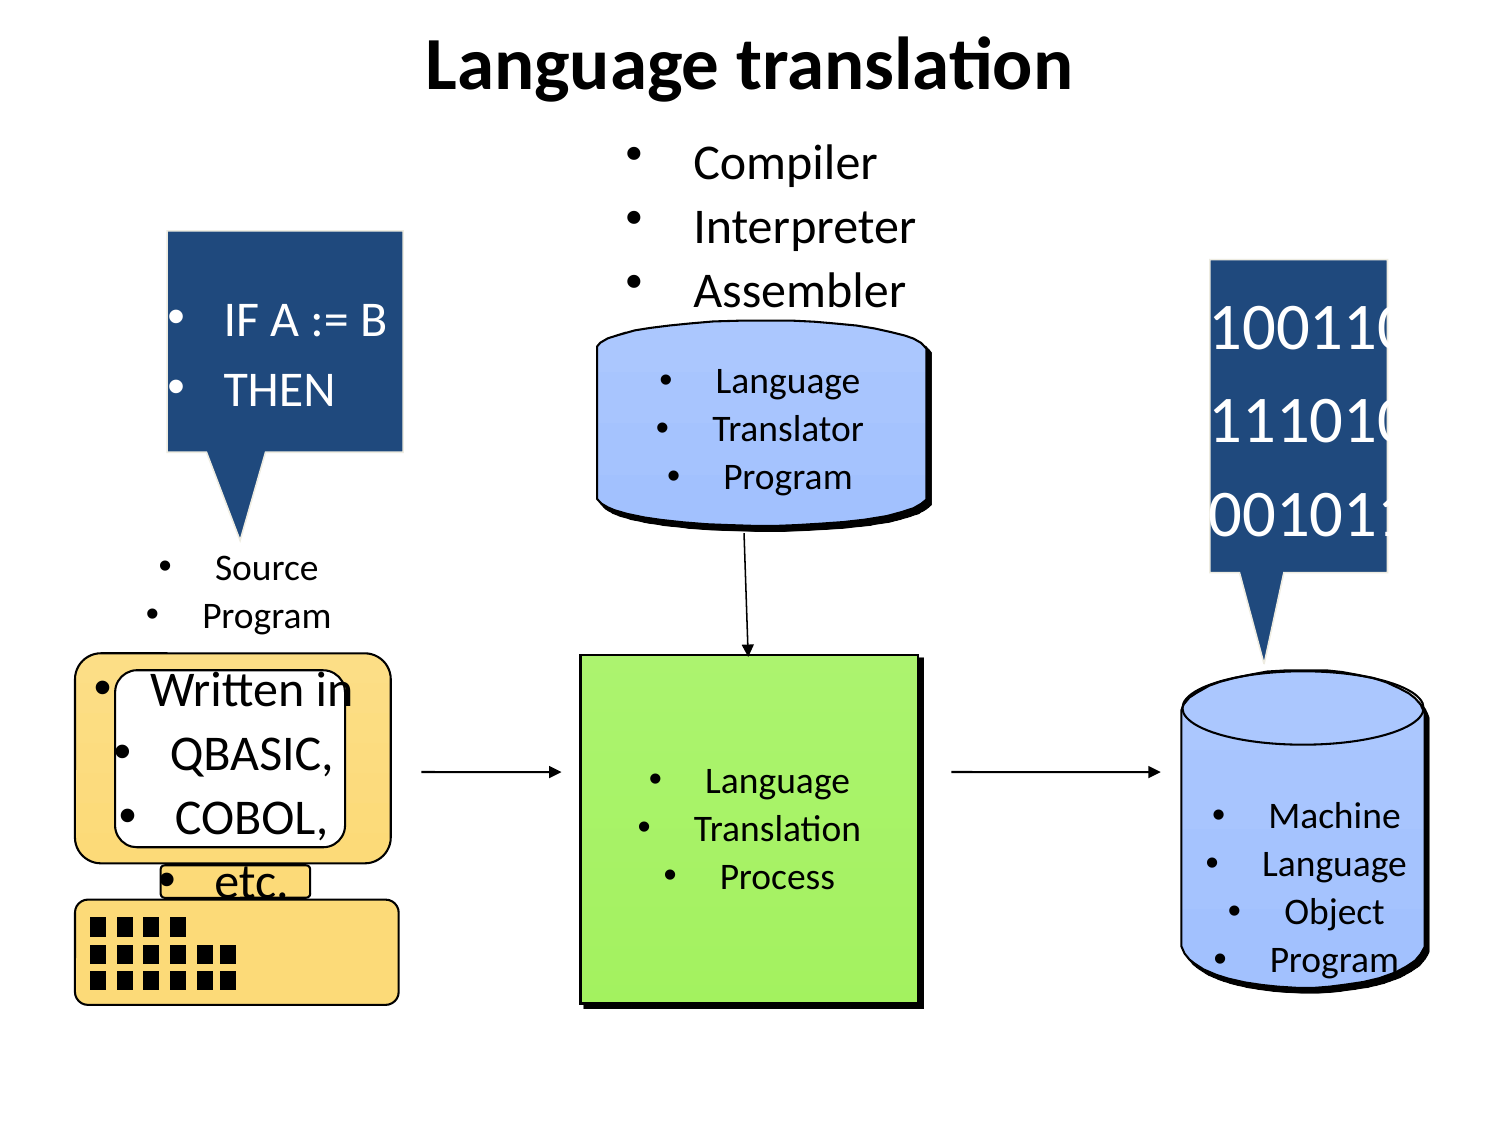

# Language translation
 Compiler
 Interpreter
 Assembler

1001101
1110101
0010110
IF A := B
THEN

Language
Translator
Program

Source
Program

Language
Translation
Process
Written in
QBASIC,
COBOL,
etc.

Machine
Language
Object
Program